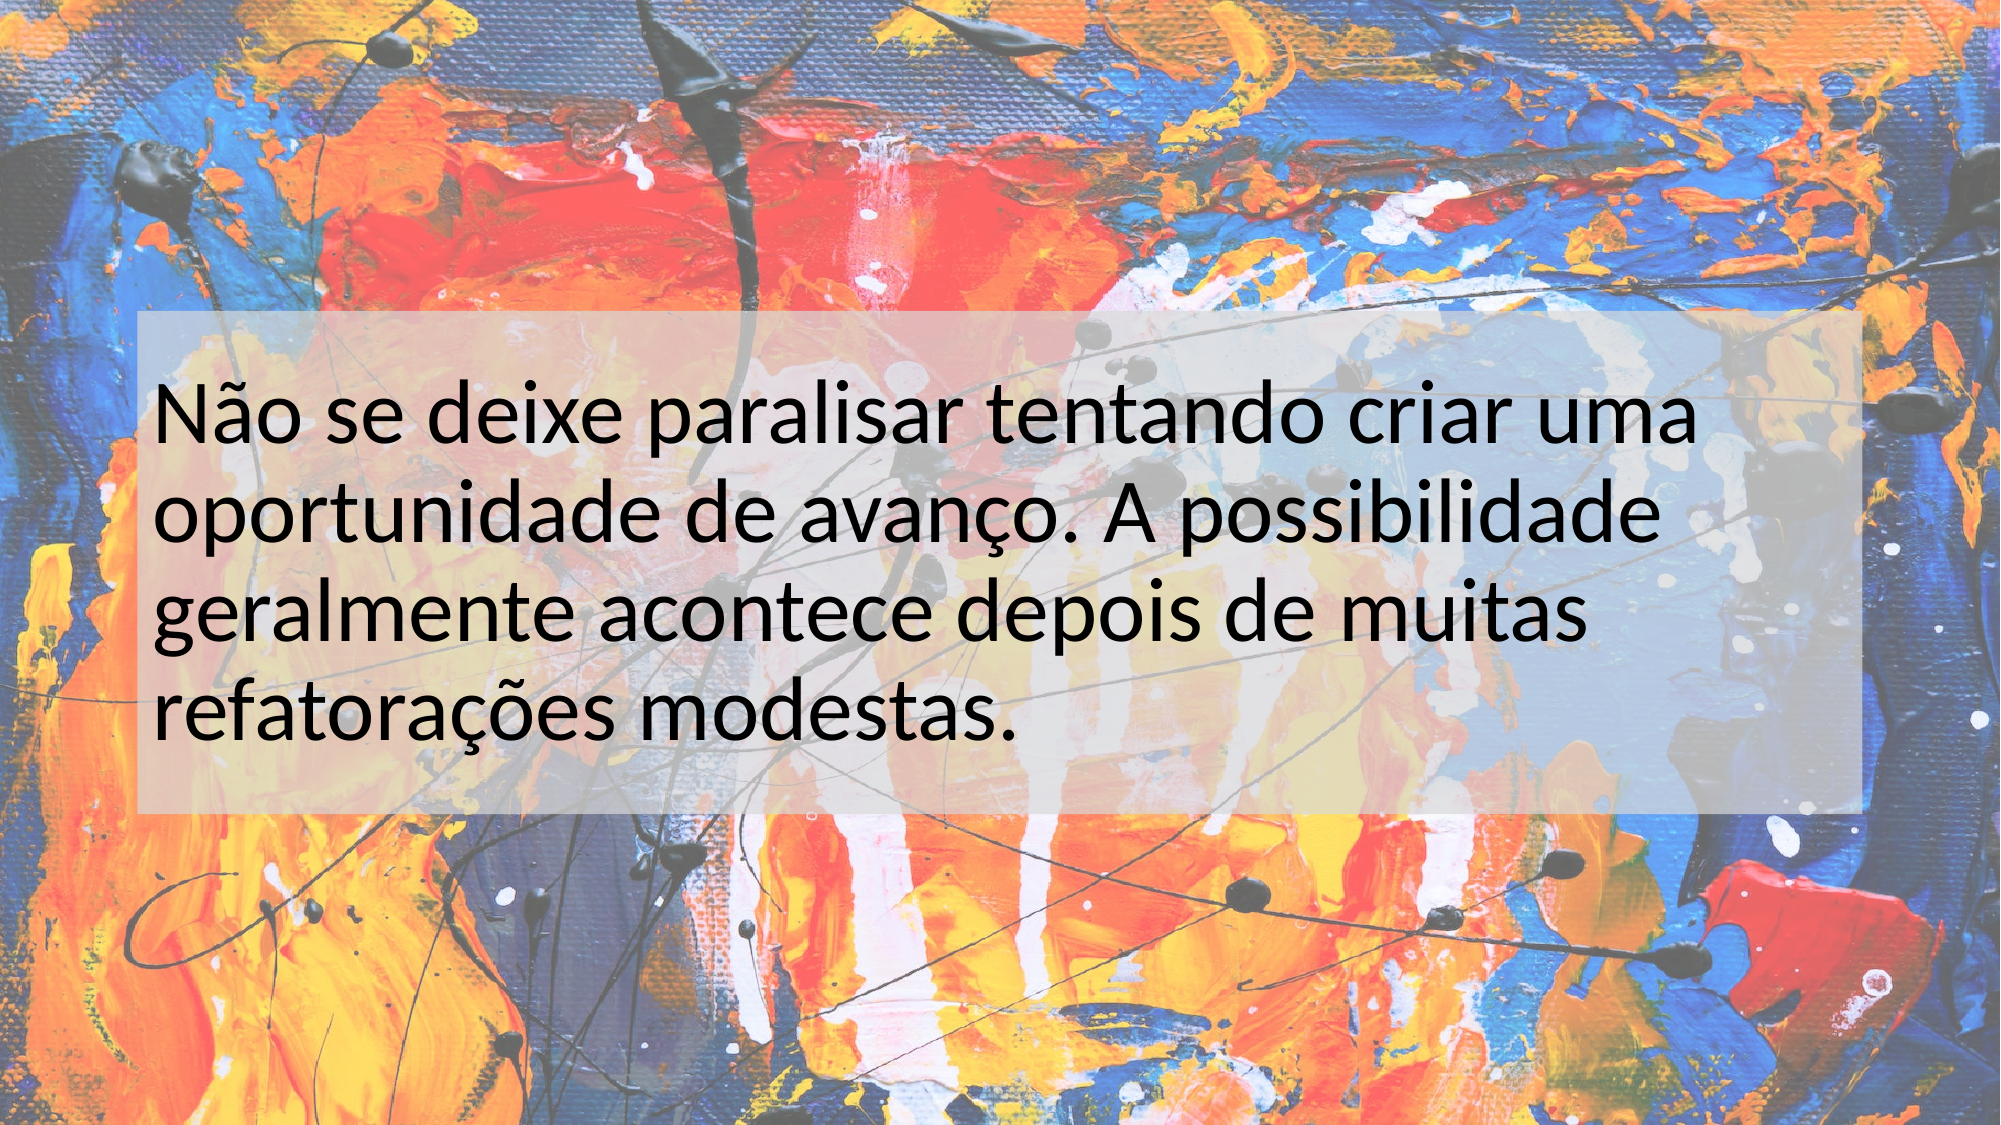

# Não se deixe paralisar tentando criar uma oportunidade de avanço. A possibilidade geralmente acontece depois de muitas refatorações modestas.